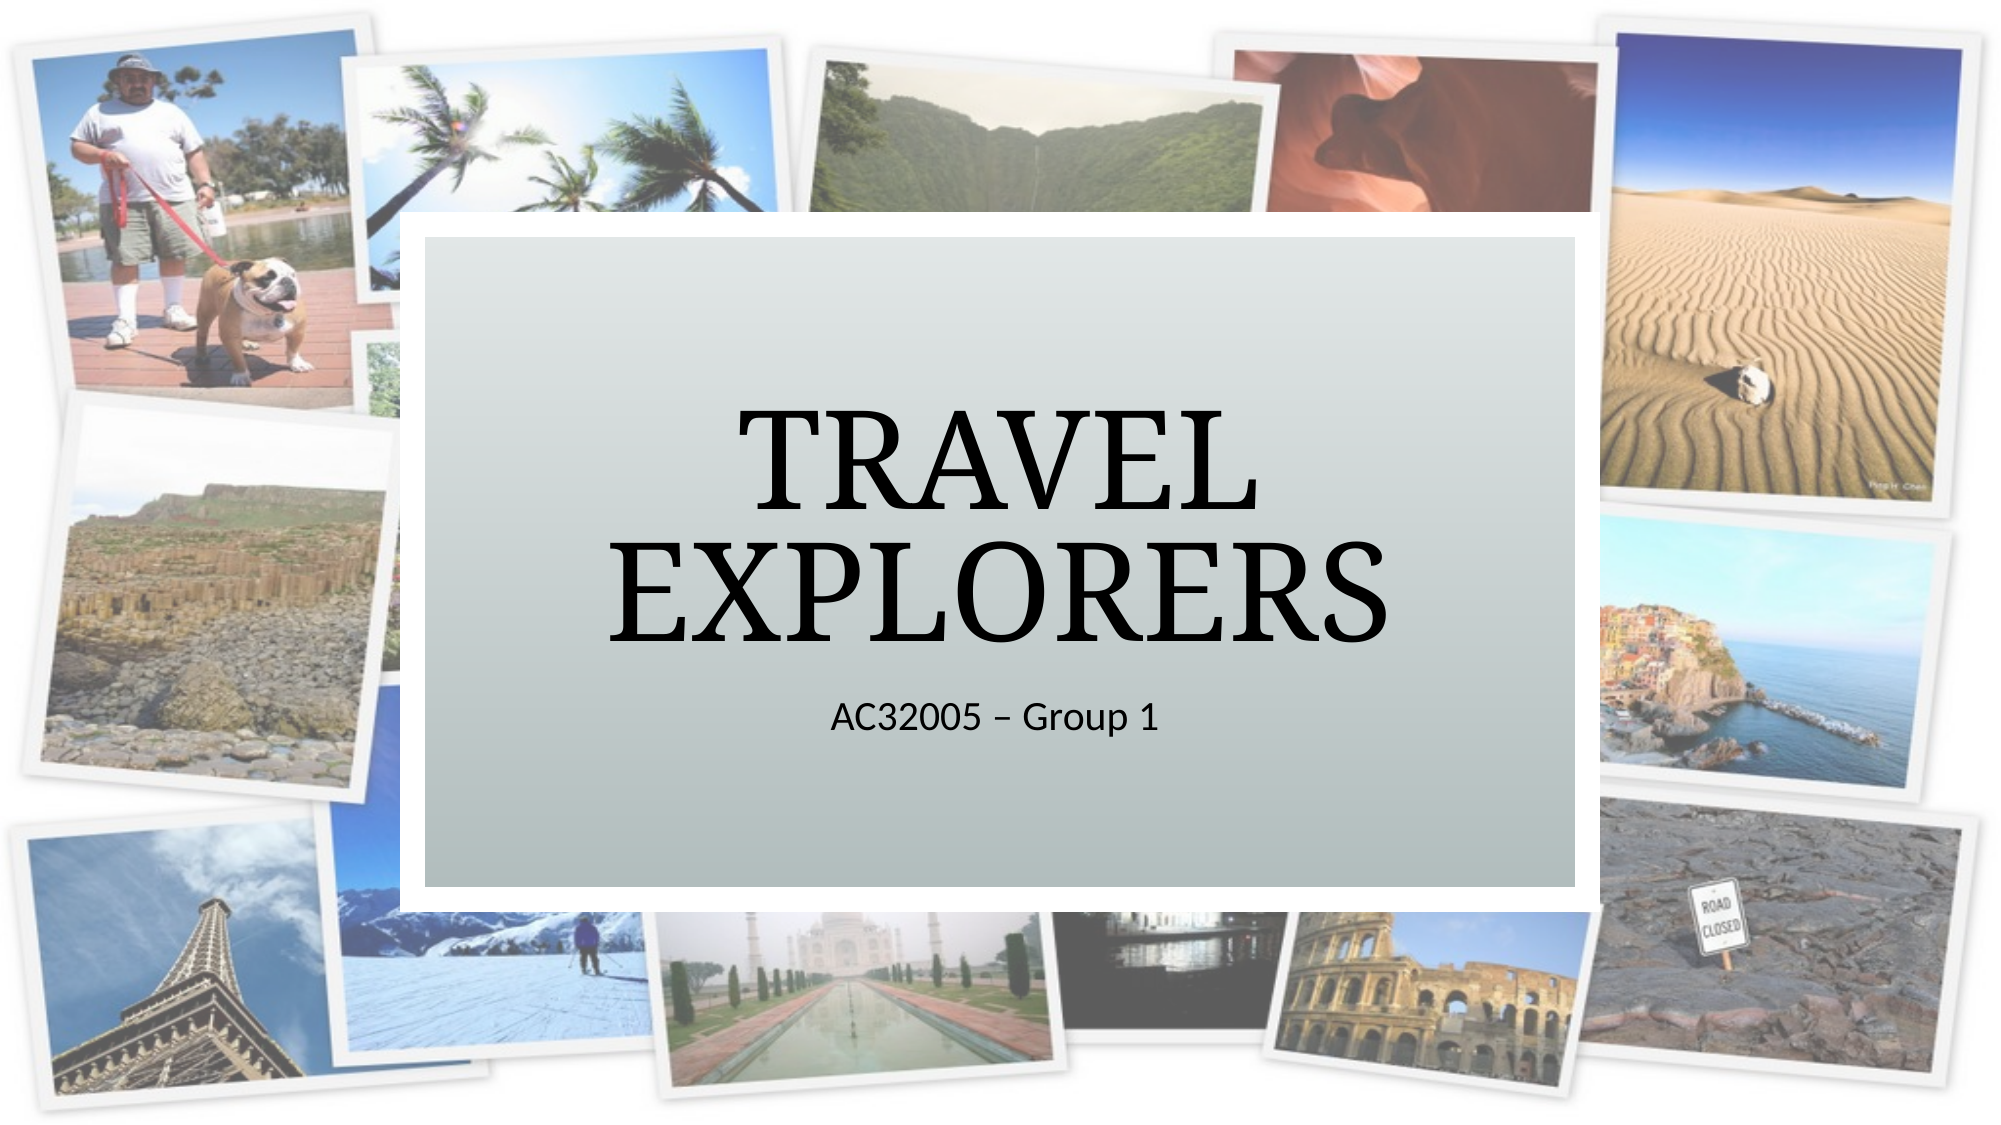

# Travel Explorers
AC32005 – Group 1